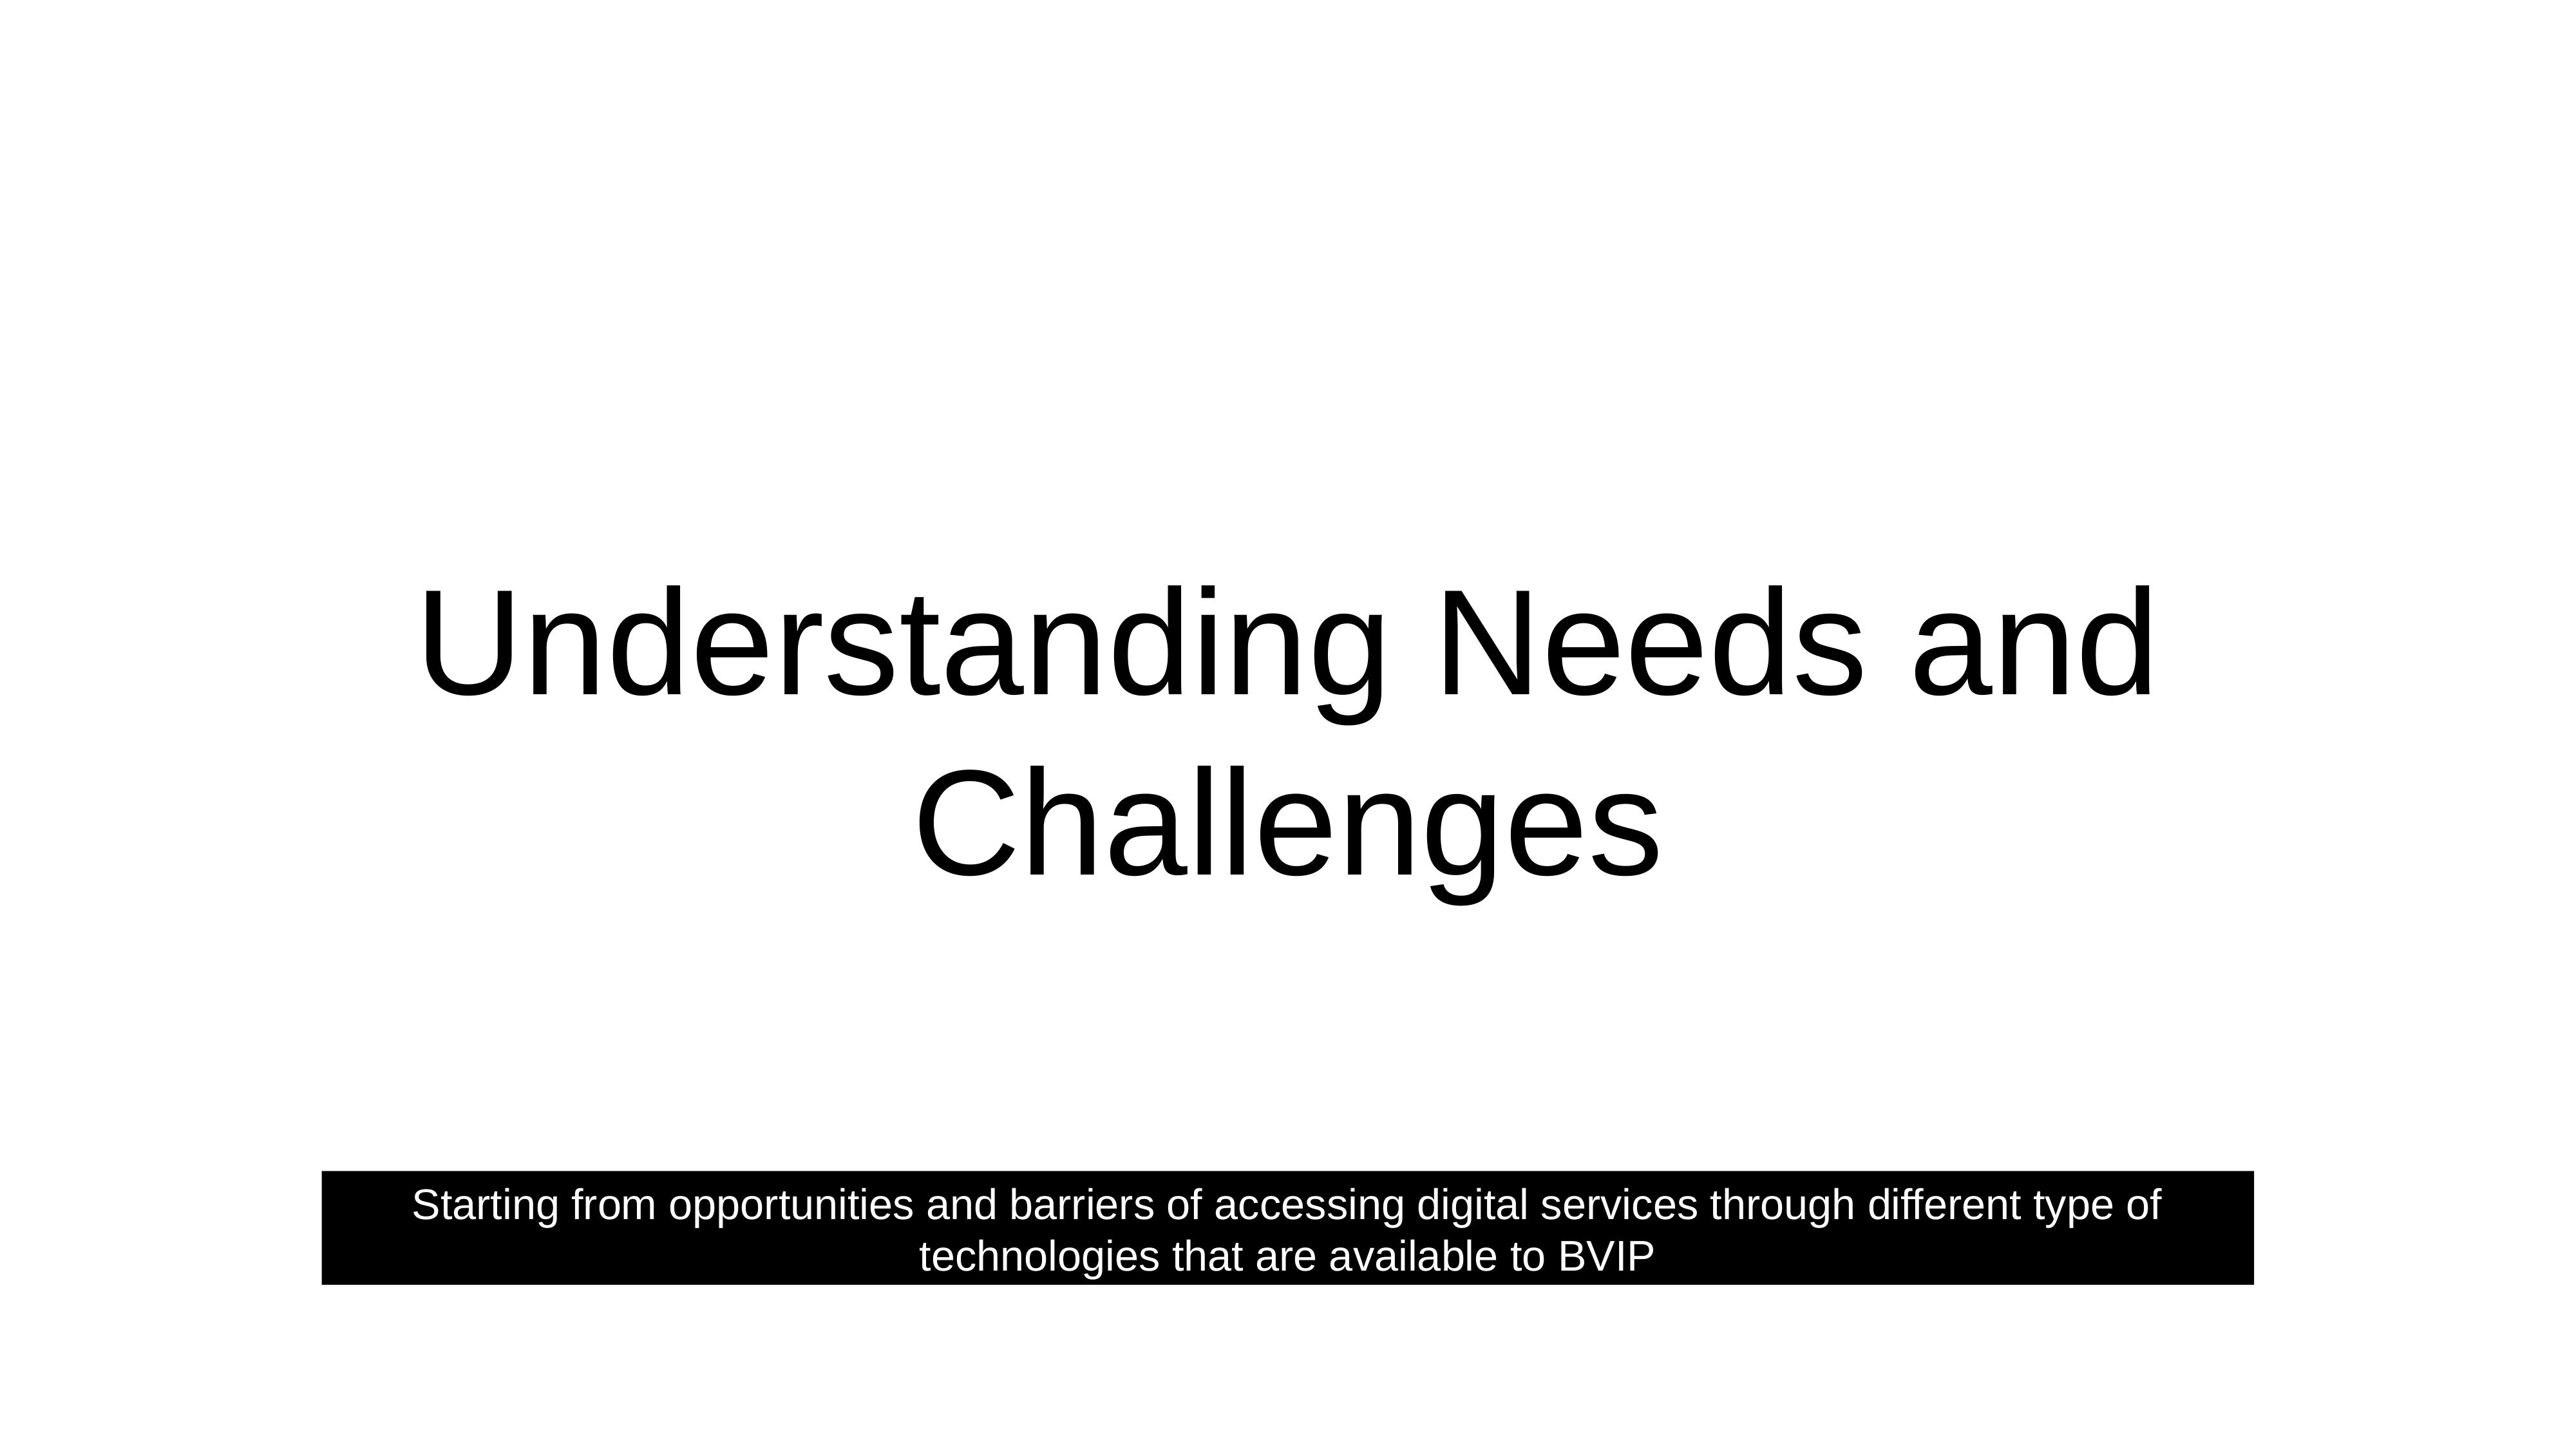

# Understanding Needs and Challenges
Starting from opportunities and barriers of accessing digital services through different type of technologies that are available to BVIP